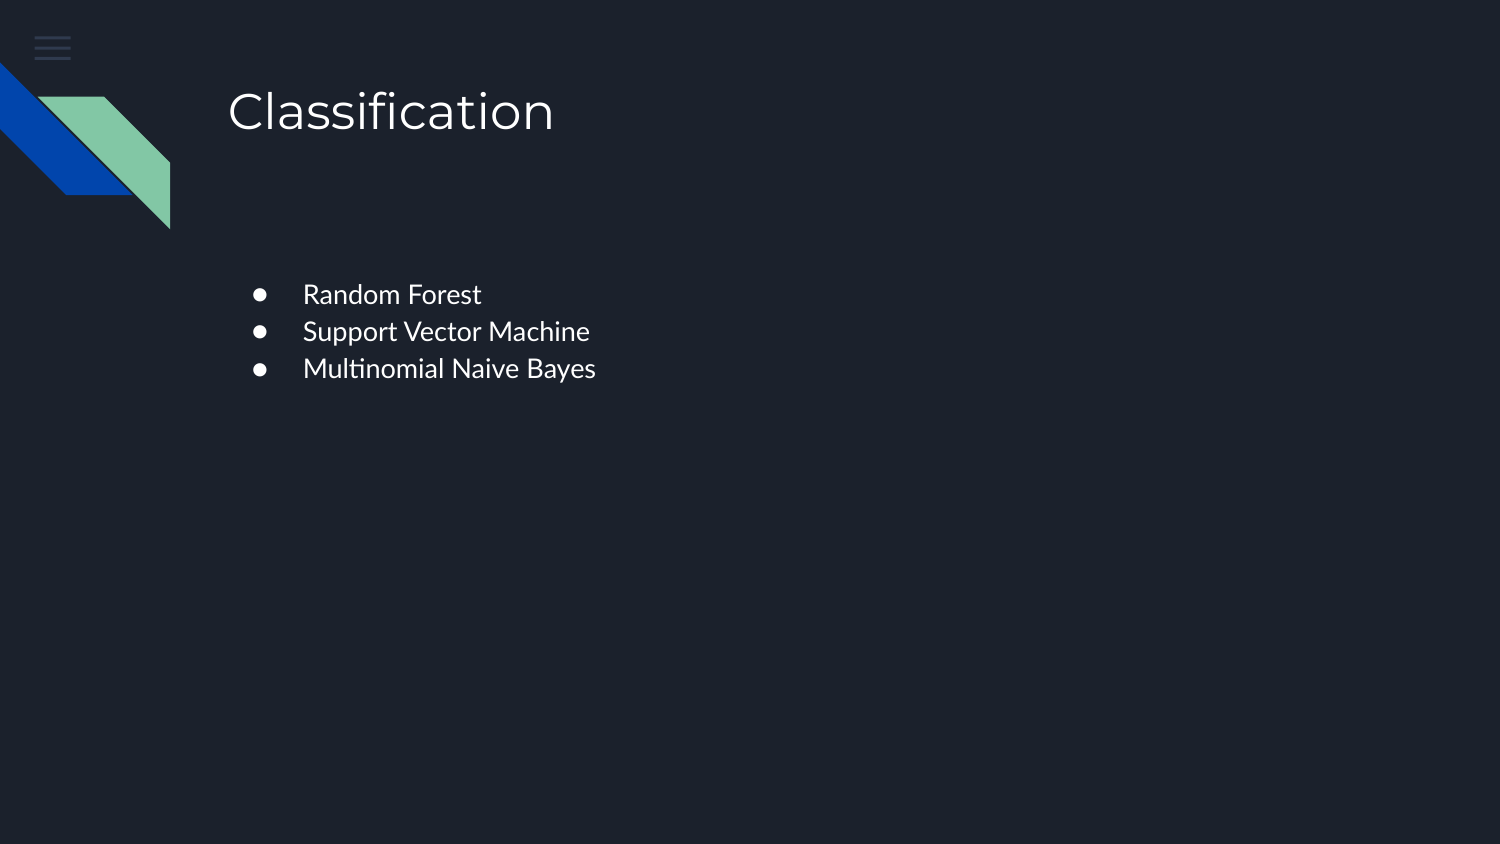

# Classification
Random Forest
Support Vector Machine
Multinomial Naive Bayes